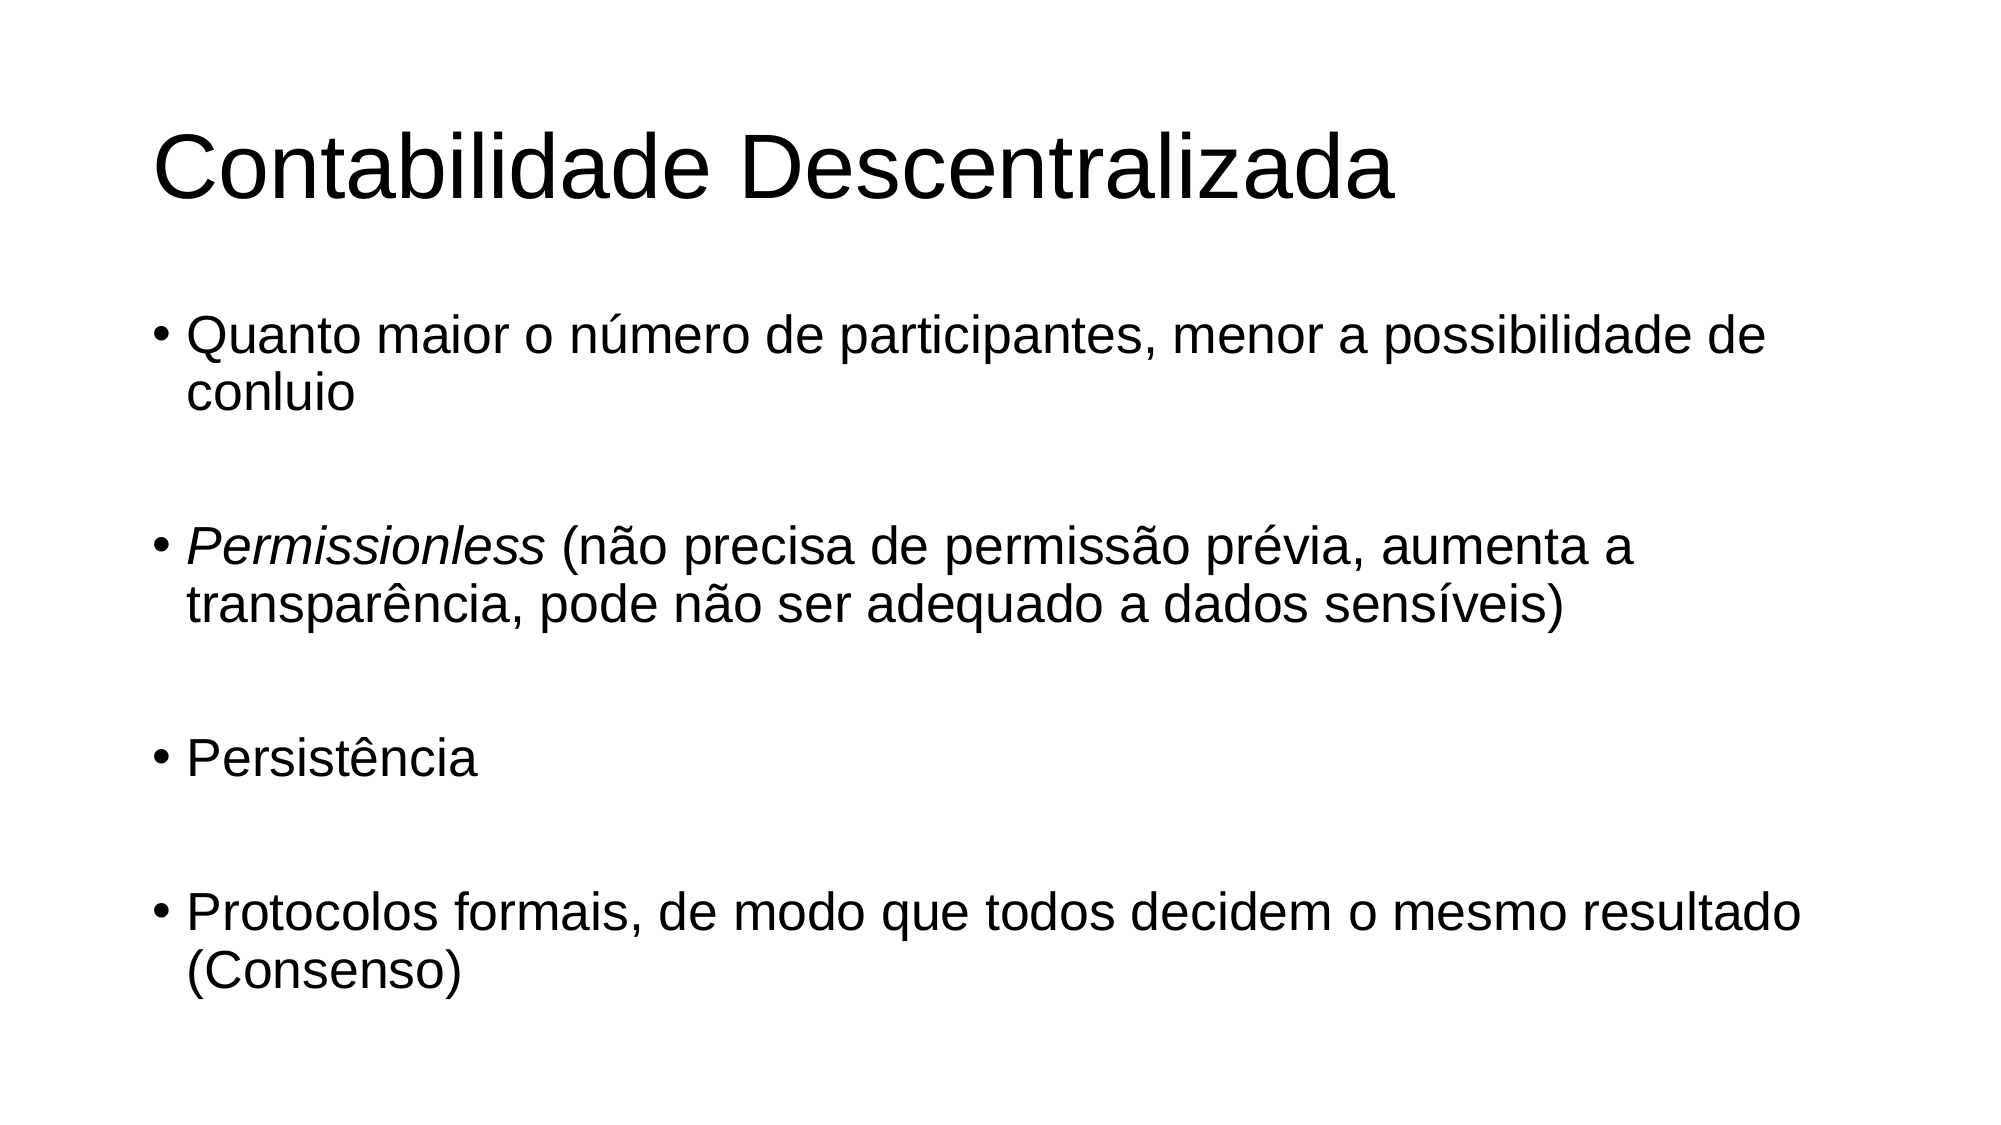

Contabilidade Descentralizada
Quanto maior o número de participantes, menor a possibilidade de conluio

Permissionless (não precisa de permissão prévia, aumenta a transparência, pode não ser adequado a dados sensíveis)

Persistência

Protocolos formais, de modo que todos decidem o mesmo resultado (Consenso)